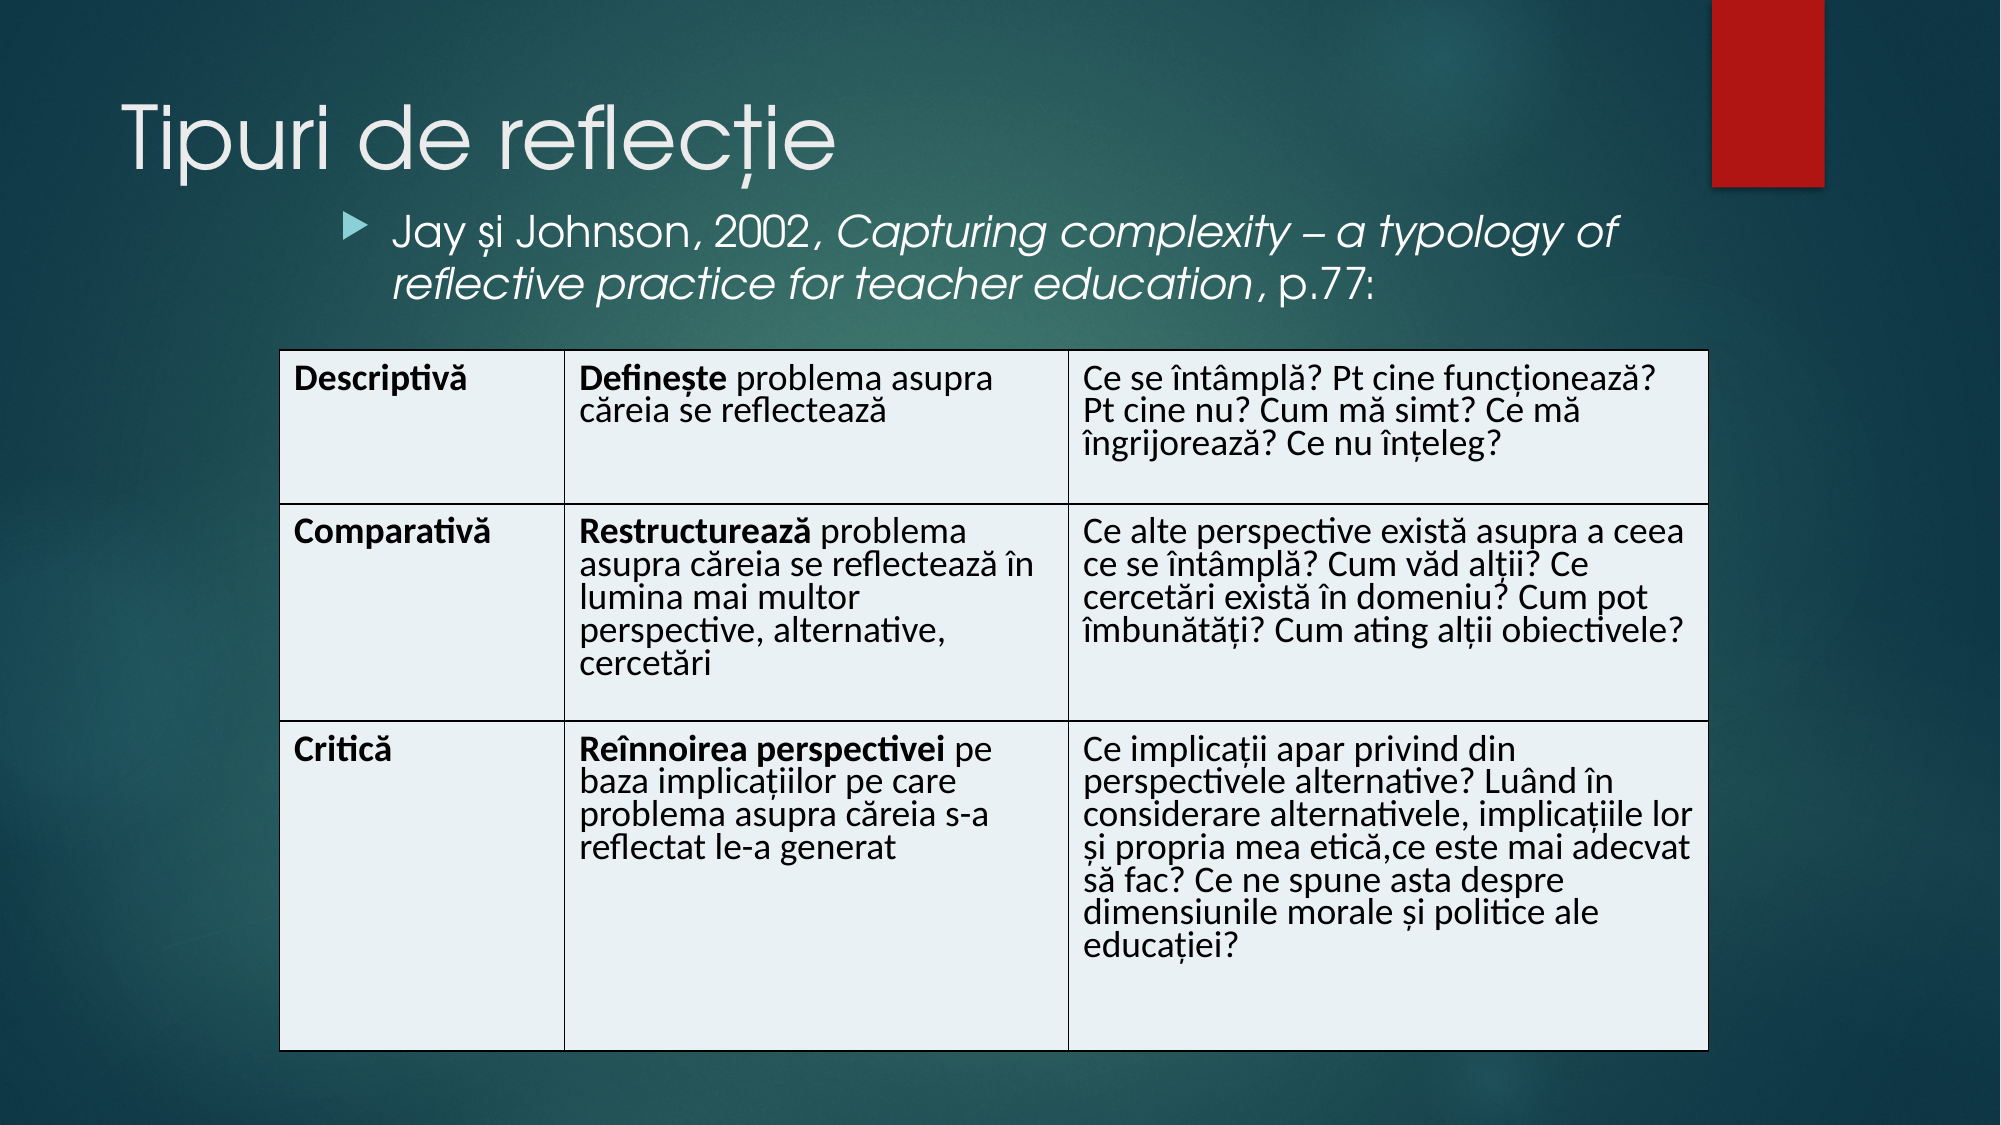

# Tipuri de reflecţie
Jay și Johnson, 2002, Capturing complexity – a typology of reflective practice for teacher education, p.77:

| Descriptivă | Definește problema asupra căreia se reflectează | Ce se întâmplă? Pt cine funcționează? Pt cine nu? Cum mă simt? Ce mă îngrijorează? Ce nu înțeleg? |
| --- | --- | --- |
| Comparativă | Restructurează problema asupra căreia se reflectează în lumina mai multor perspective, alternative, cercetări | Ce alte perspective există asupra a ceea ce se întâmplă? Cum văd alții? Ce cercetări există în domeniu? Cum pot îmbunătăți? Cum ating alții obiectivele? |
| Critică | Reînnoirea perspectivei pe baza implicațiilor pe care problema asupra căreia s-a reflectat le-a generat | Ce implicații apar privind din perspectivele alternative? Luând în considerare alternativele, implicațiile lor și propria mea etică,ce este mai adecvat să fac? Ce ne spune asta despre dimensiunile morale și politice ale educației? |